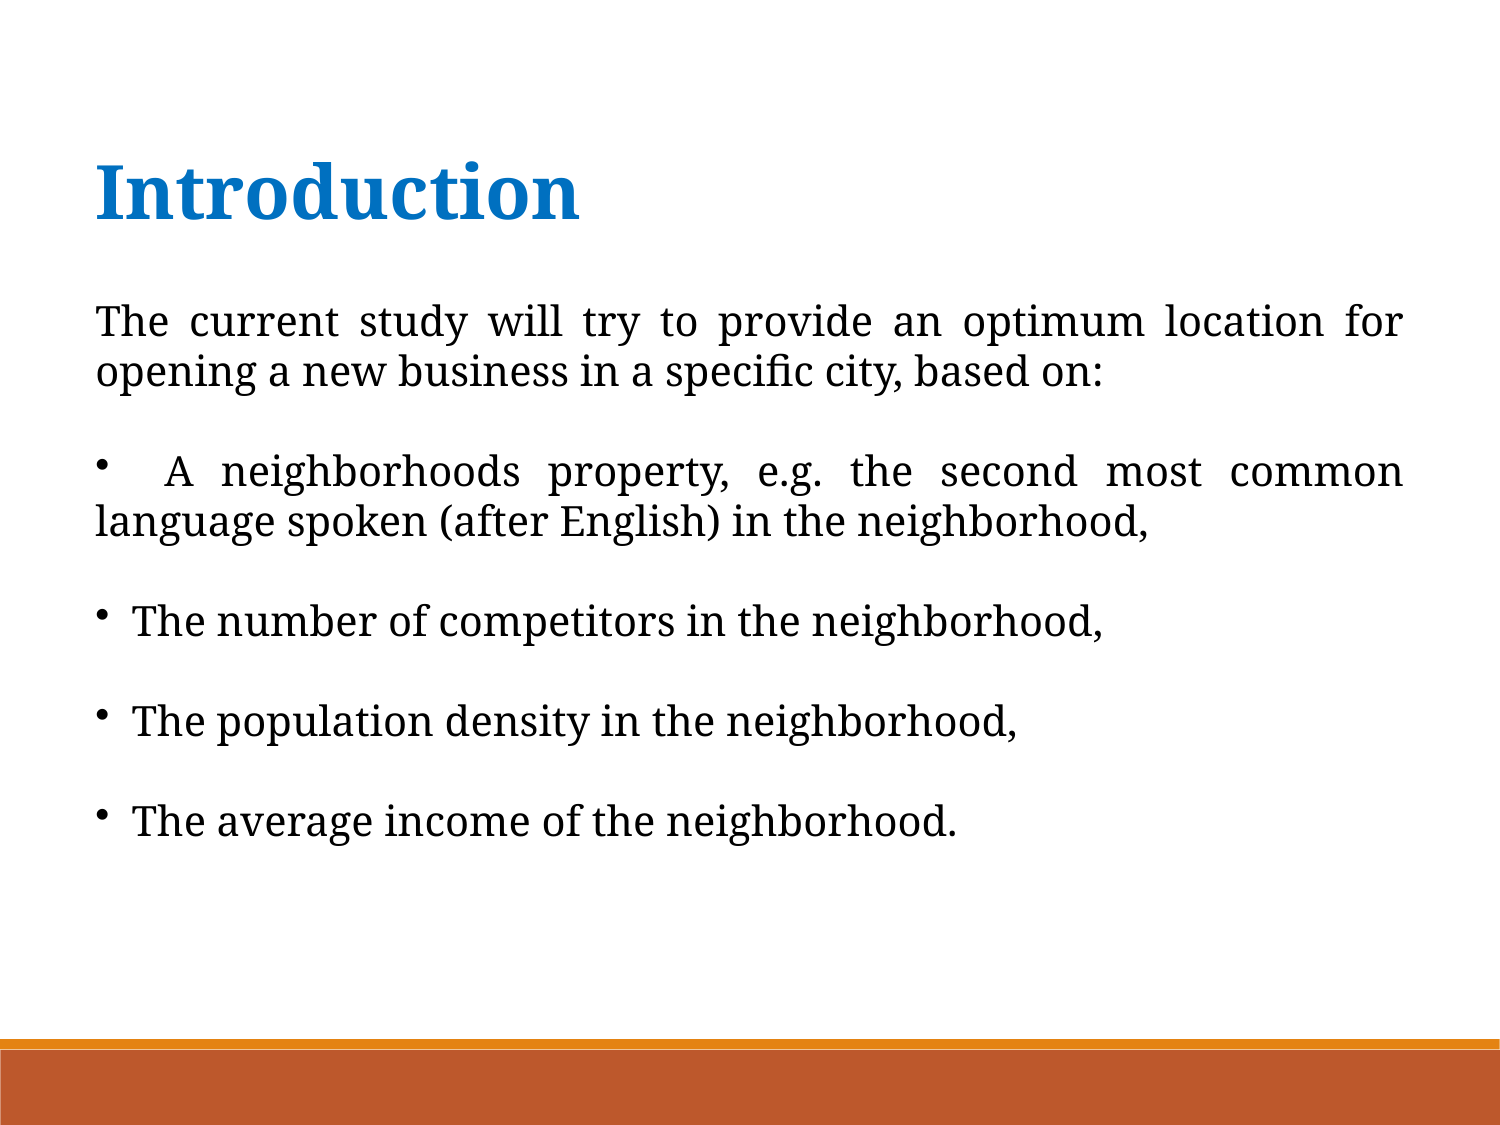

Introduction

The current study will try to provide an optimum location for opening a new business in a specific city, based on:

  A neighborhoods property, e.g. the second most common language spoken (after English) in the neighborhood,

  The number of competitors in the neighborhood,

  The population density in the neighborhood,

  The average income of the neighborhood.